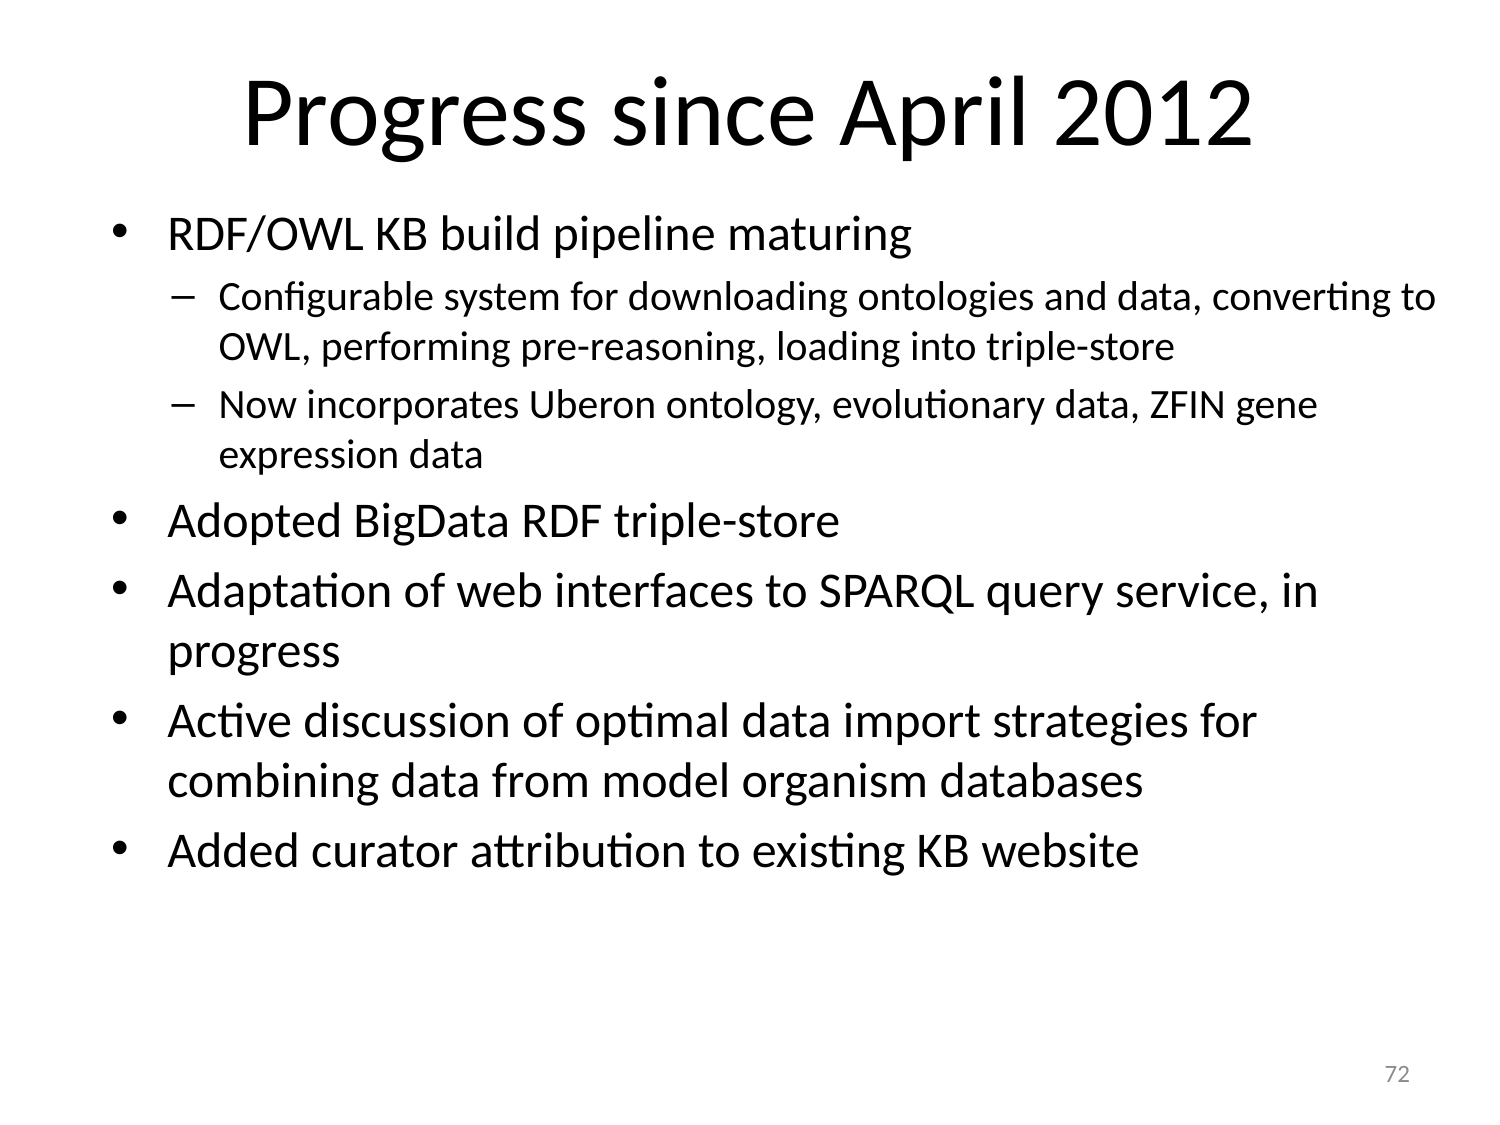

# Progress since April 2012
RDF/OWL KB build pipeline maturing
Configurable system for downloading ontologies and data, converting to OWL, performing pre-reasoning, loading into triple-store
Now incorporates Uberon ontology, evolutionary data, ZFIN gene expression data
Adopted BigData RDF triple-store
Adaptation of web interfaces to SPARQL query service, in progress
Active discussion of optimal data import strategies for combining data from model organism databases
Added curator attribution to existing KB website
72